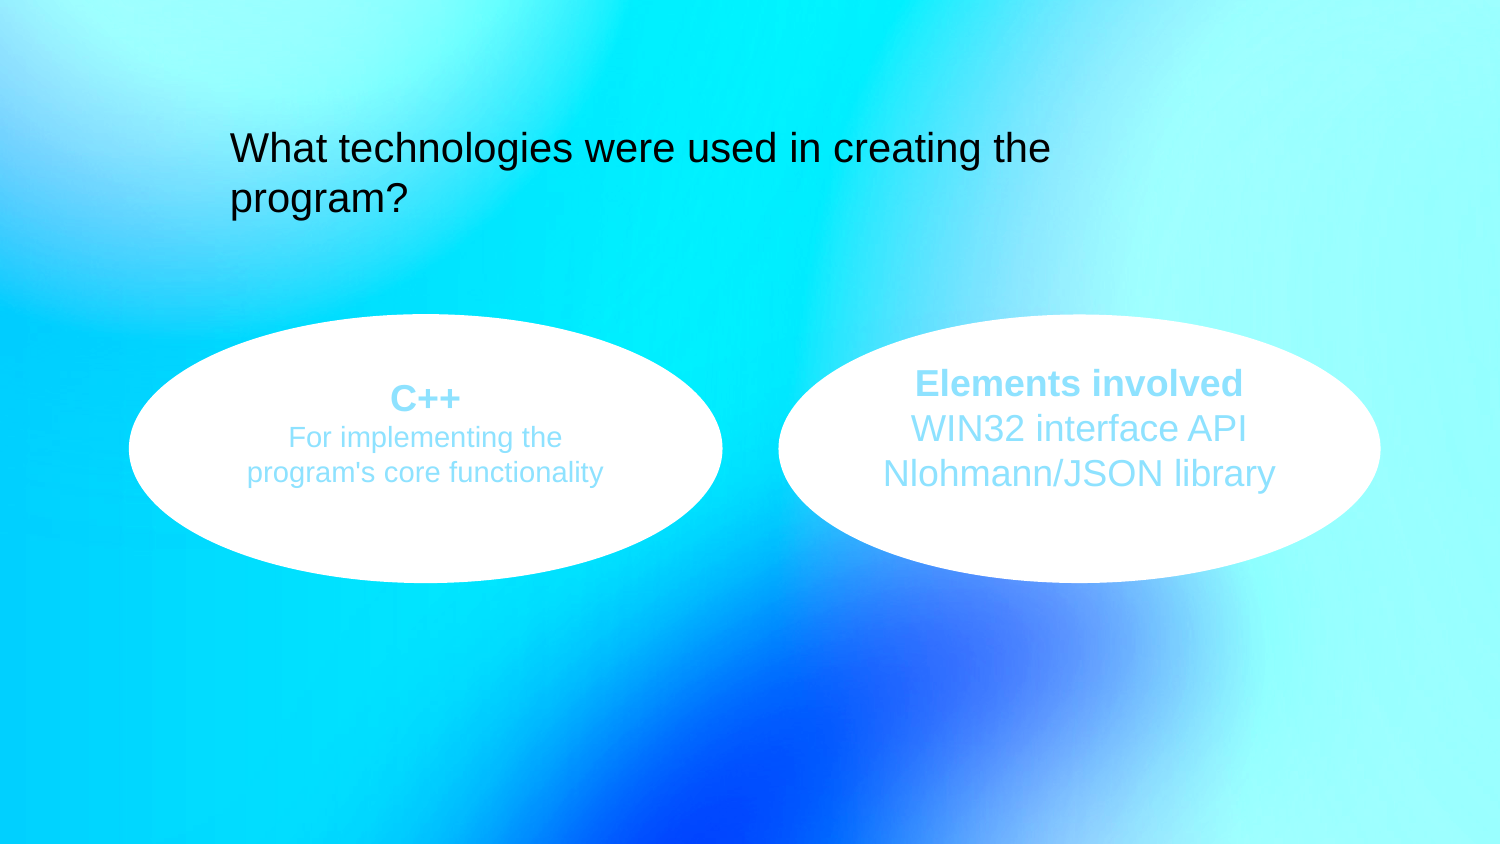

# What technologies were used in creating the program?
C++
For implementing the program's core functionality

Elements involved
WIN32 interface API
Nlohmann/JSON library